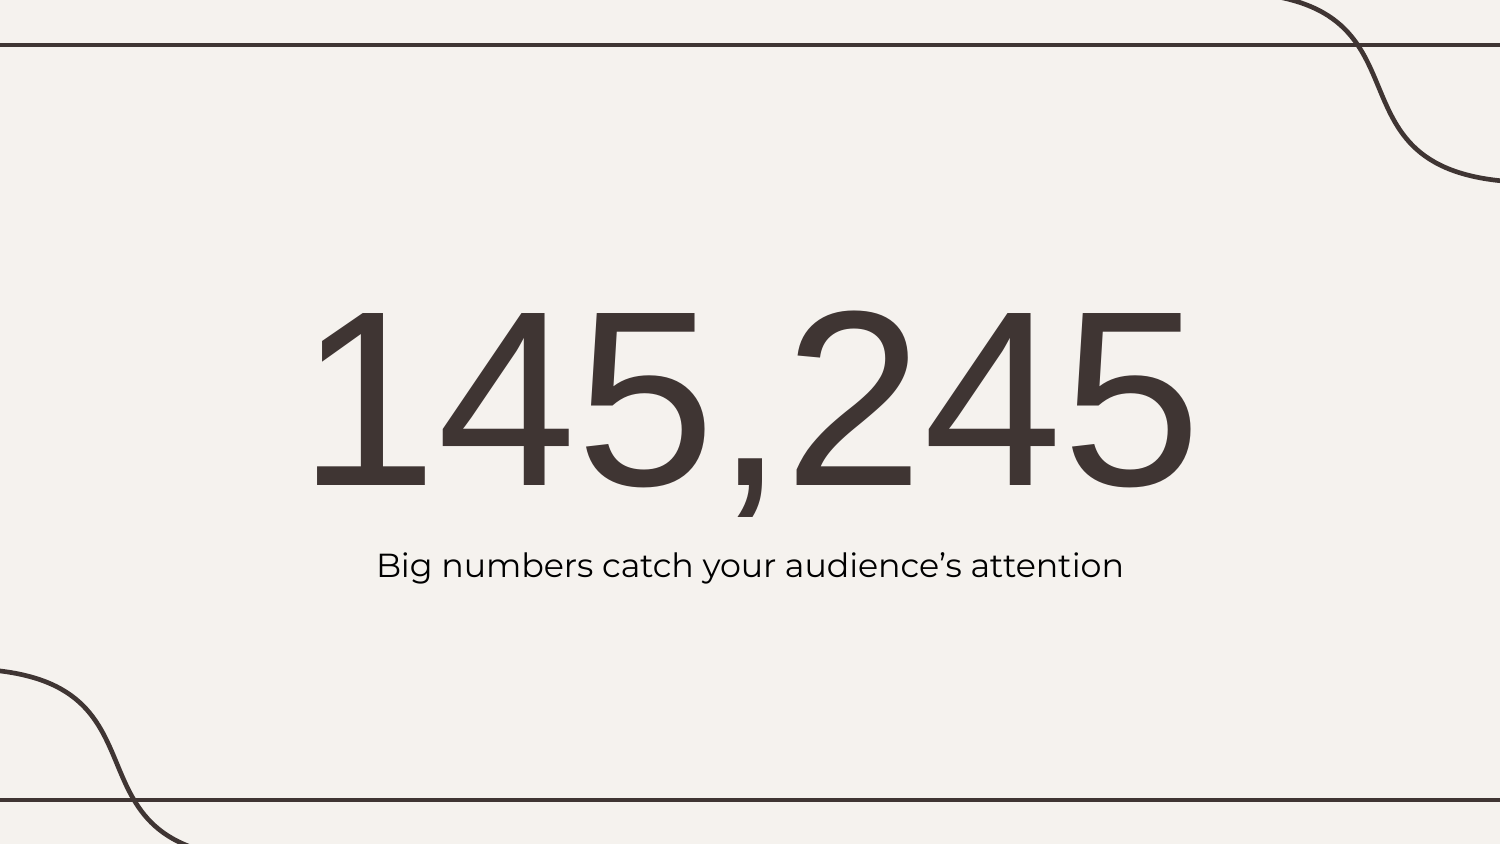

# 145,245
Big numbers catch your audience’s attention